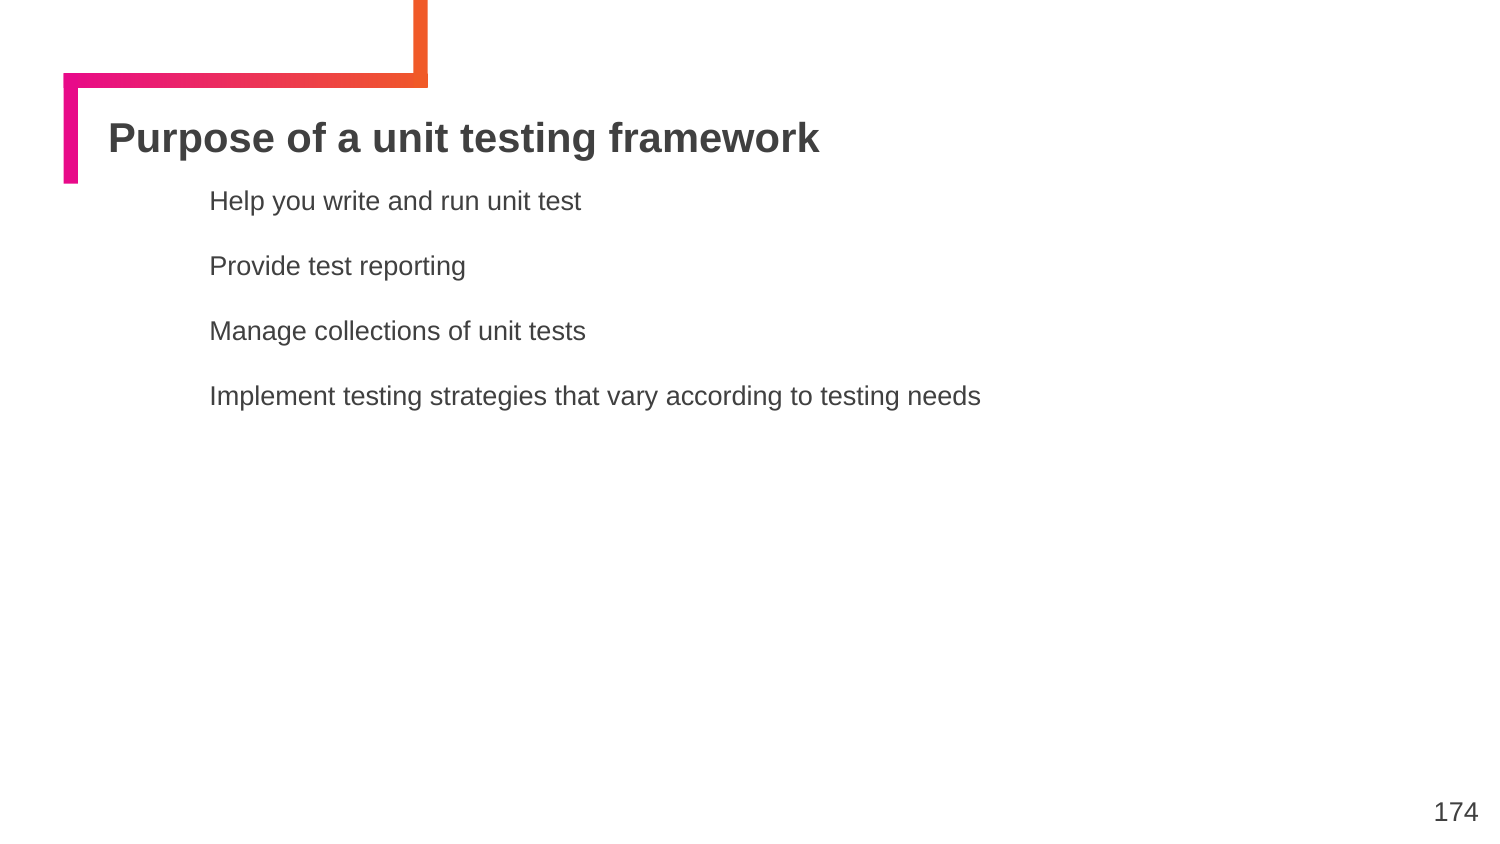

# Purpose of a unit testing framework
Help you write and run unit test

Provide test reporting

Manage collections of unit tests

Implement testing strategies that vary according to testing needs

174